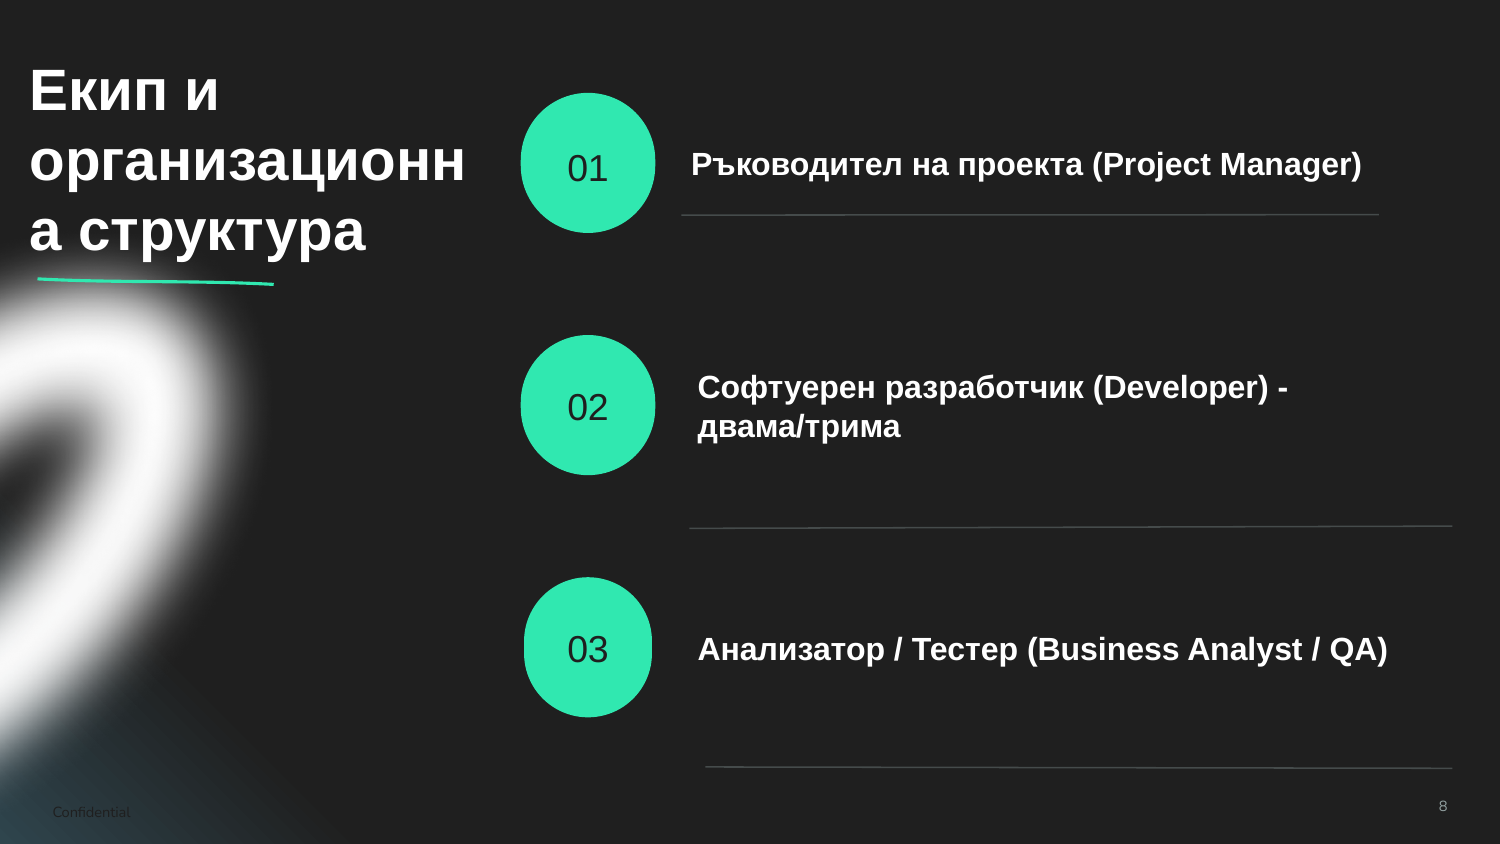

# Екип и организационна структура
Ръководител на проекта (Project Manager)

01

Софтуерен разработчик (Developer) - двама/трима

02
Анализатор / Тестер (Business Analyst / QA)

03
Confidential